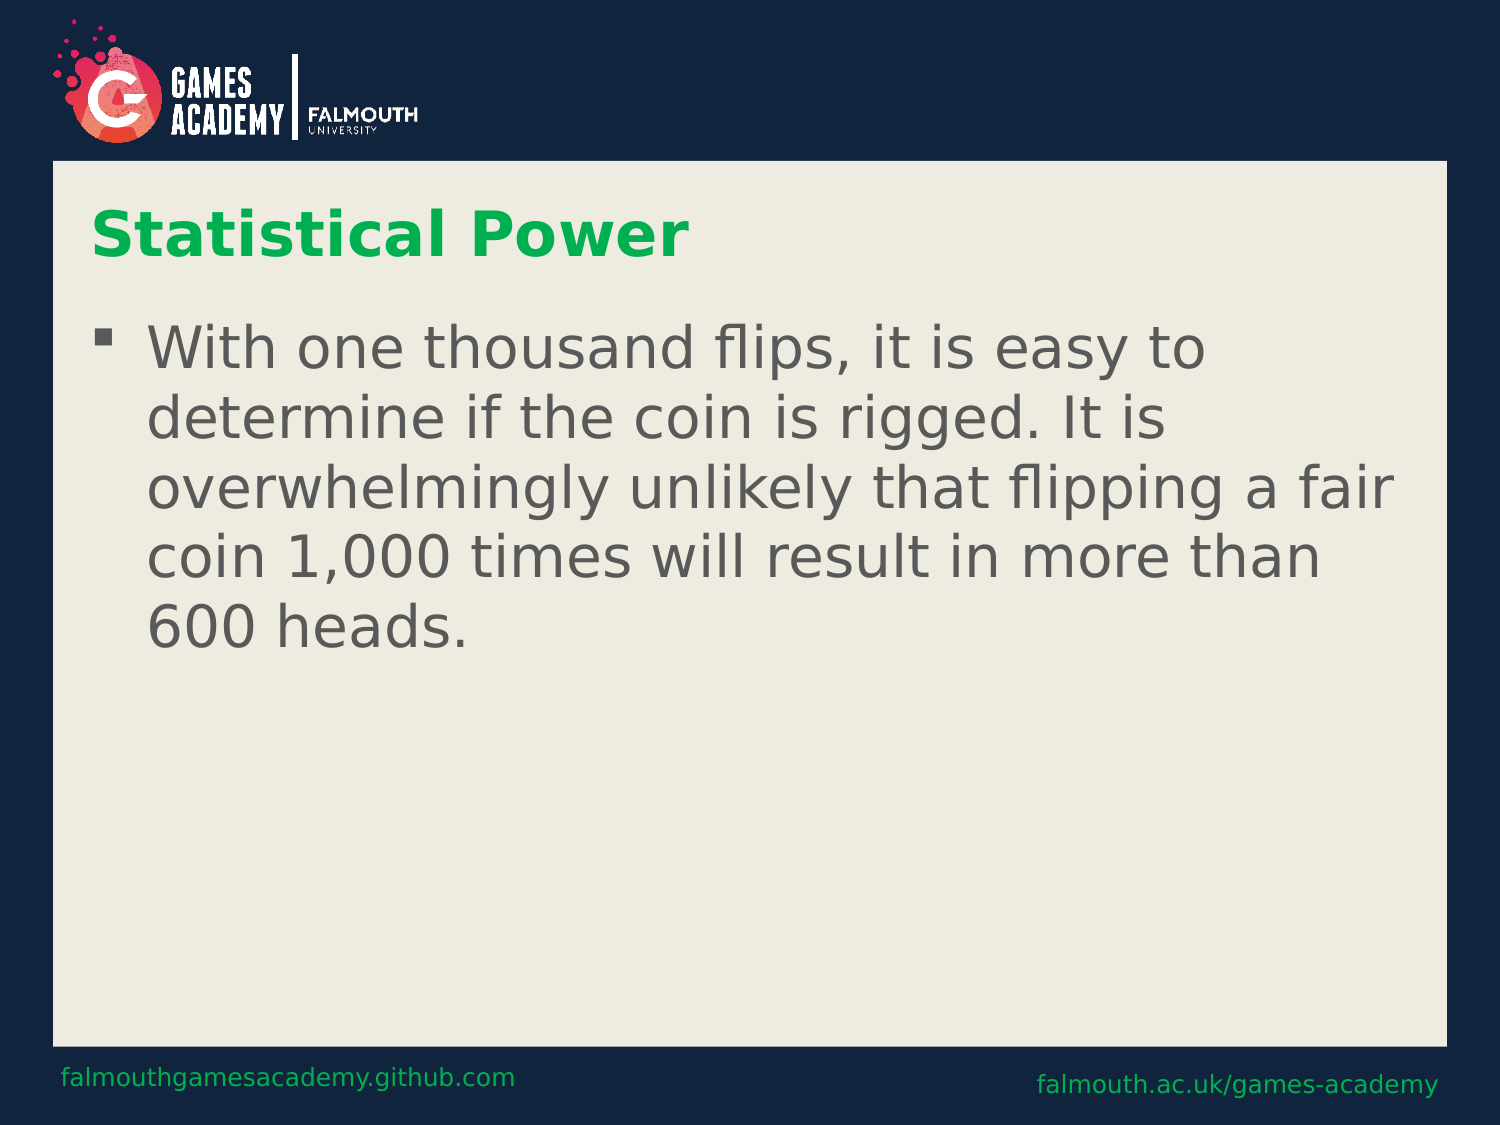

# Statistical Power
With one thousand flips, it is easy to determine if the coin is rigged. It is overwhelmingly unlikely that flipping a fair coin 1,000 times will result in more than 600 heads.